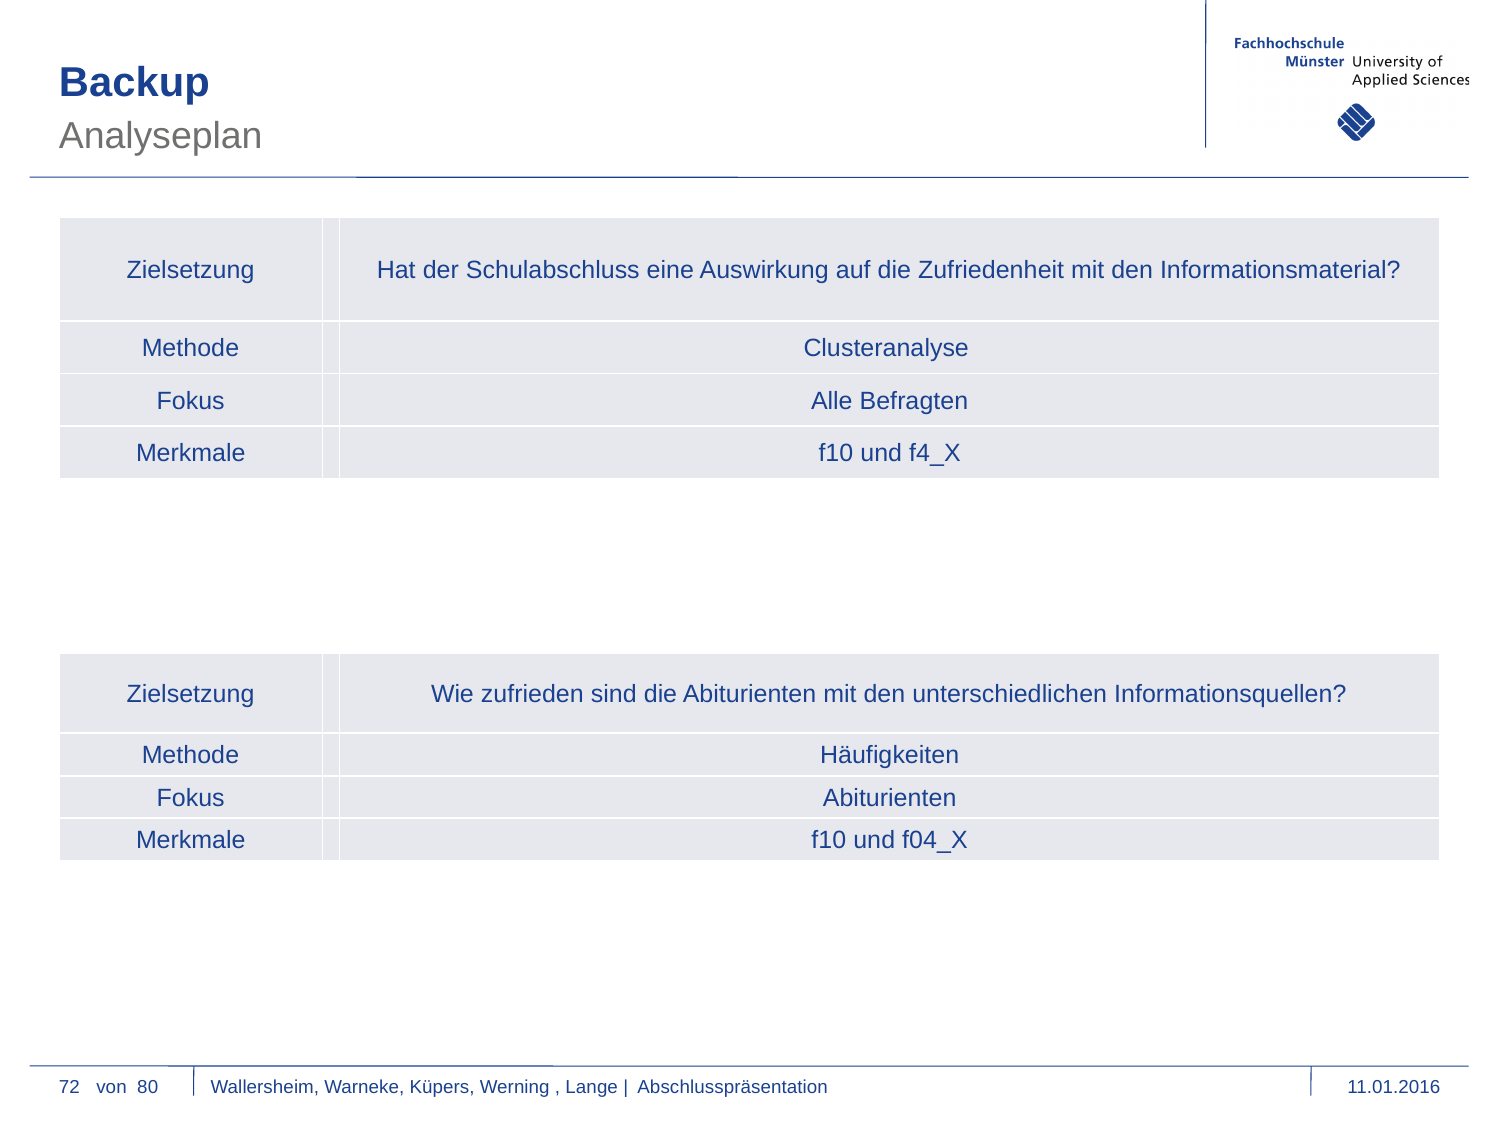

Backup
Analyseplan
| Zielsetzung |  | Hat der Schulabschluss eine Auswirkung auf die Zufriedenheit mit den Informationsmaterial? |
| --- | --- | --- |
| Methode |  | Clusteranalyse |
| Fokus |  | Alle Befragten |
| Merkmale |  | f10 und f4\_X |
| Zielsetzung |  | Wie zufrieden sind die Abiturienten mit den unterschiedlichen Informationsquellen? |
| --- | --- | --- |
| Methode |  | Häufigkeiten |
| Fokus |  | Abiturienten |
| Merkmale |  | f10 und f04\_X |
72
von  80          Wallersheim, Warneke, Küpers, Werning , Lange |  Abschlusspräsentation
11.01.2016